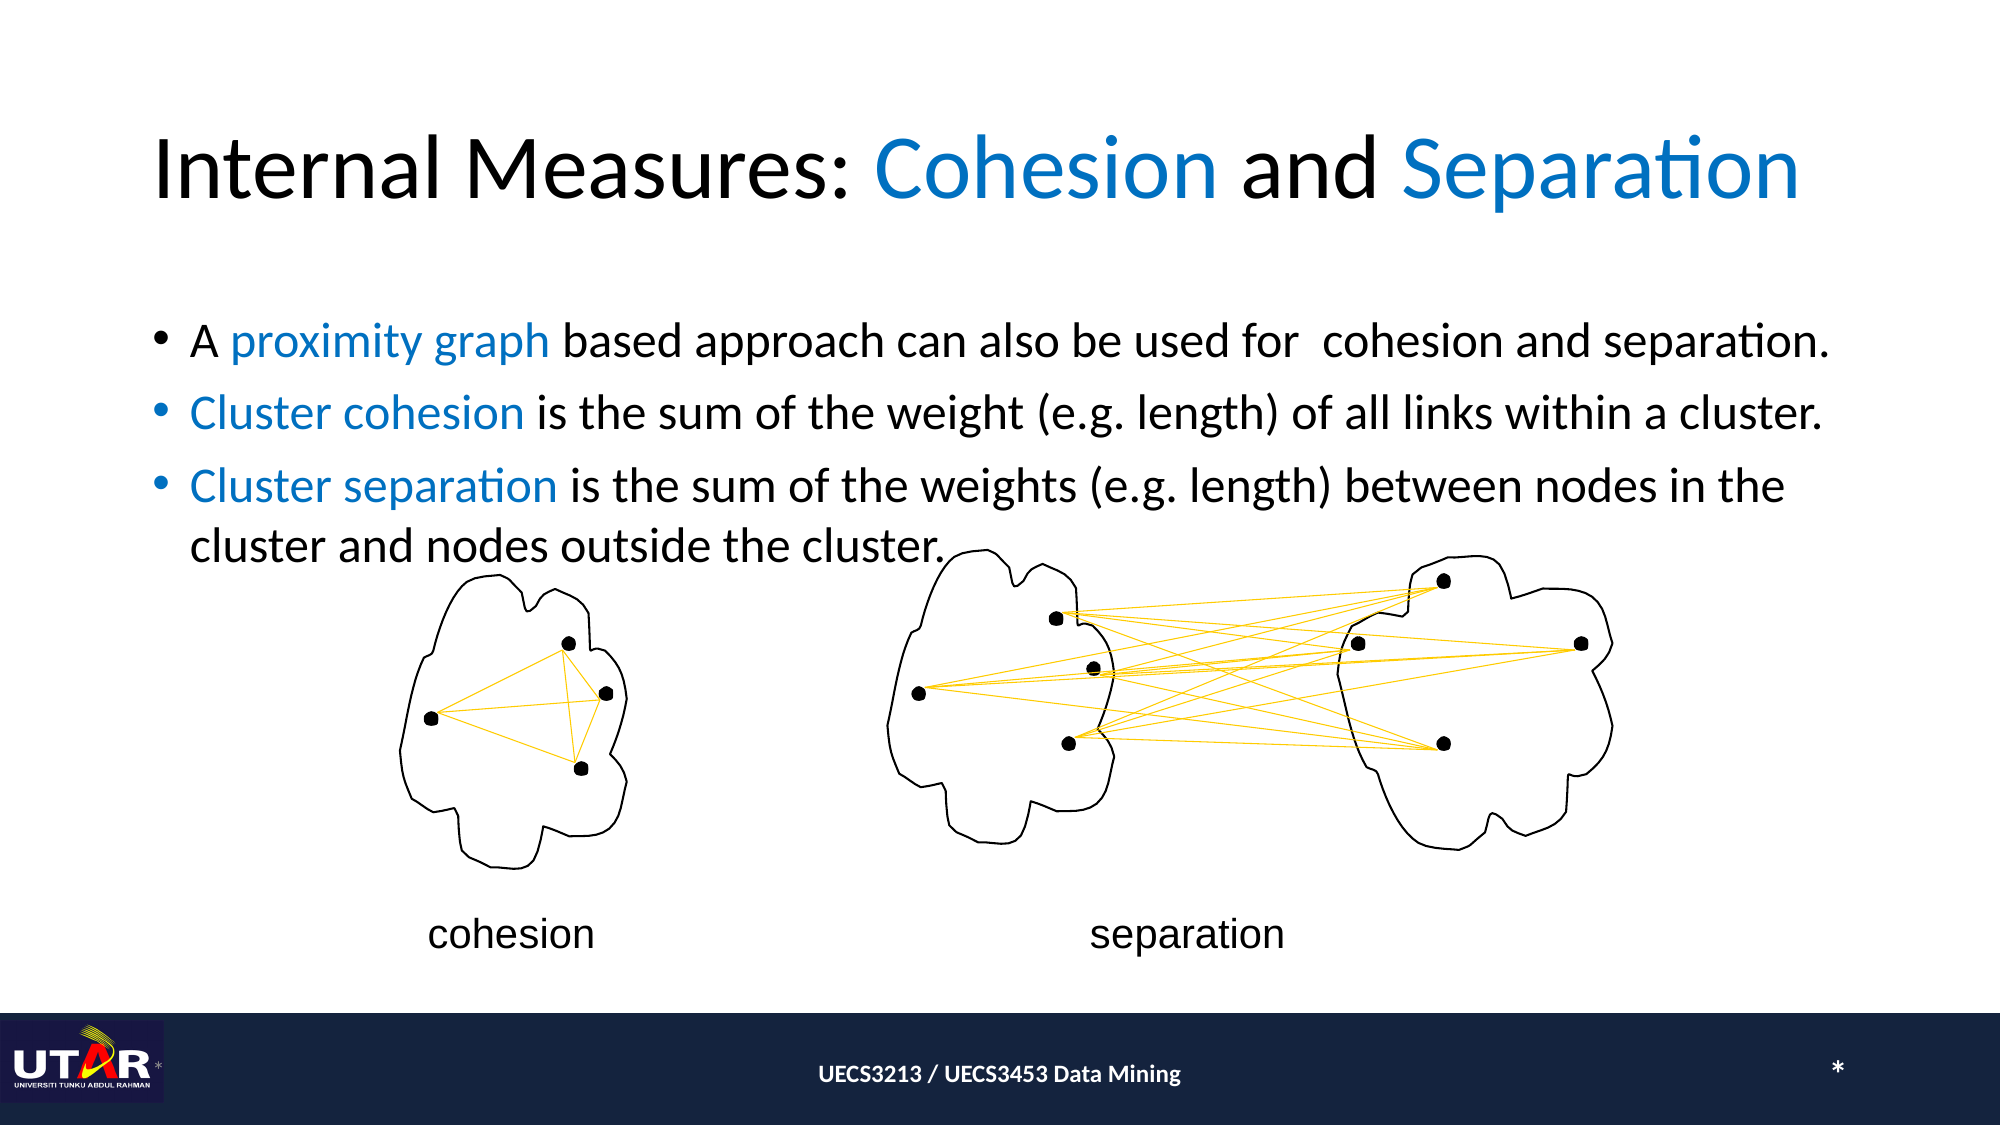

# Internal Measures: Cohesion and Separation
A proximity graph based approach can also be used for  cohesion and separation.
Cluster cohesion is the sum of the weight (e.g. length) of all links within a cluster.
Cluster separation is the sum of the weights (e.g. length) between nodes in the cluster and nodes outside the cluster.

cohesion
separation
*
UECS3213 / UECS3453 Data Mining
*